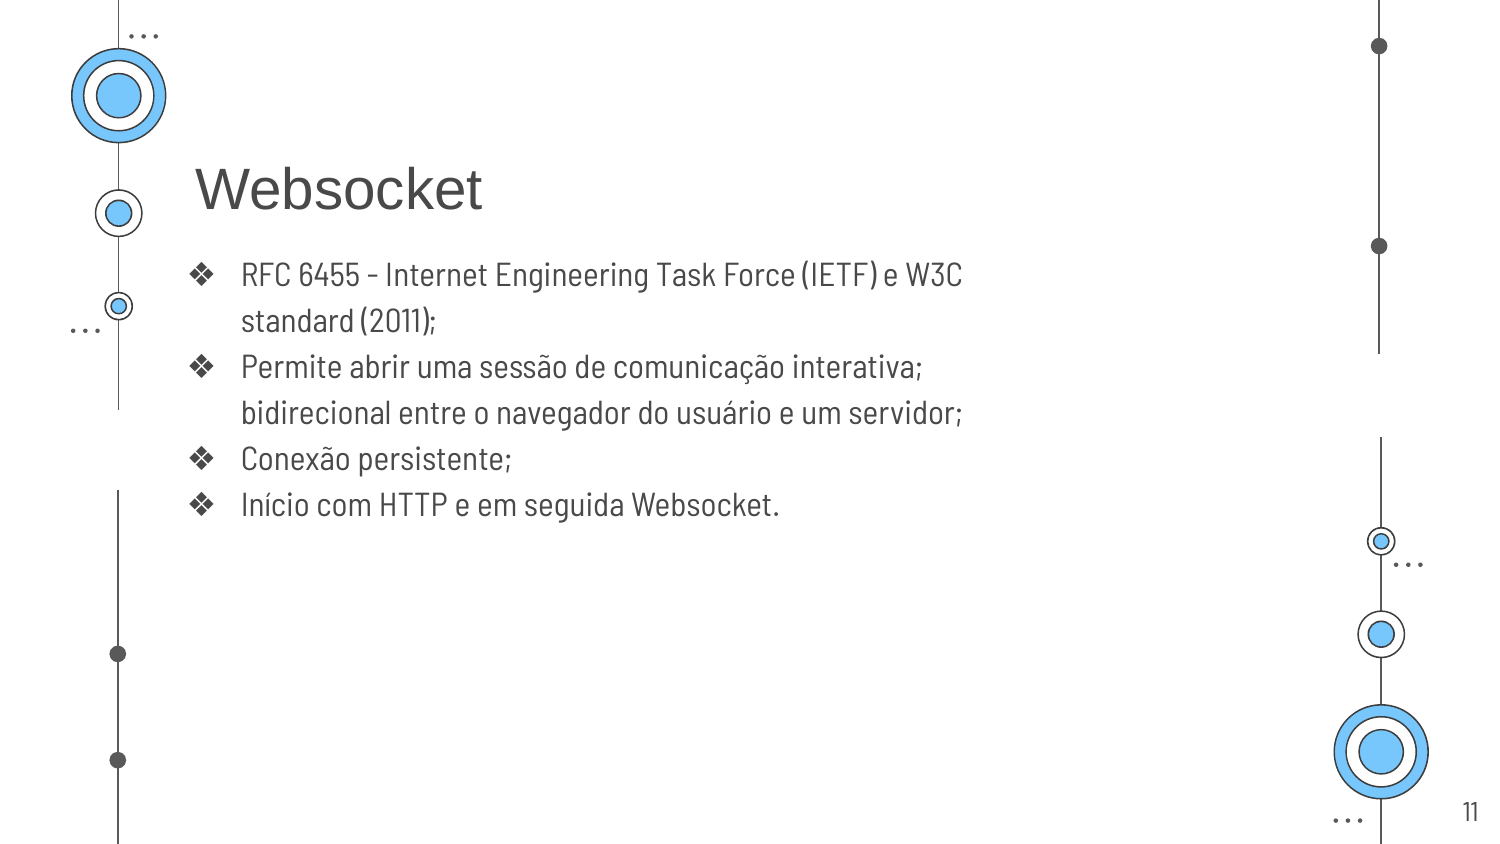

Websocket
RFC 6455 - Internet Engineering Task Force (IETF) e W3C standard (2011);
Permite abrir uma sessão de comunicação interativa; bidirecional entre o navegador do usuário e um servidor;
Conexão persistente;
Início com HTTP e em seguida Websocket.
11